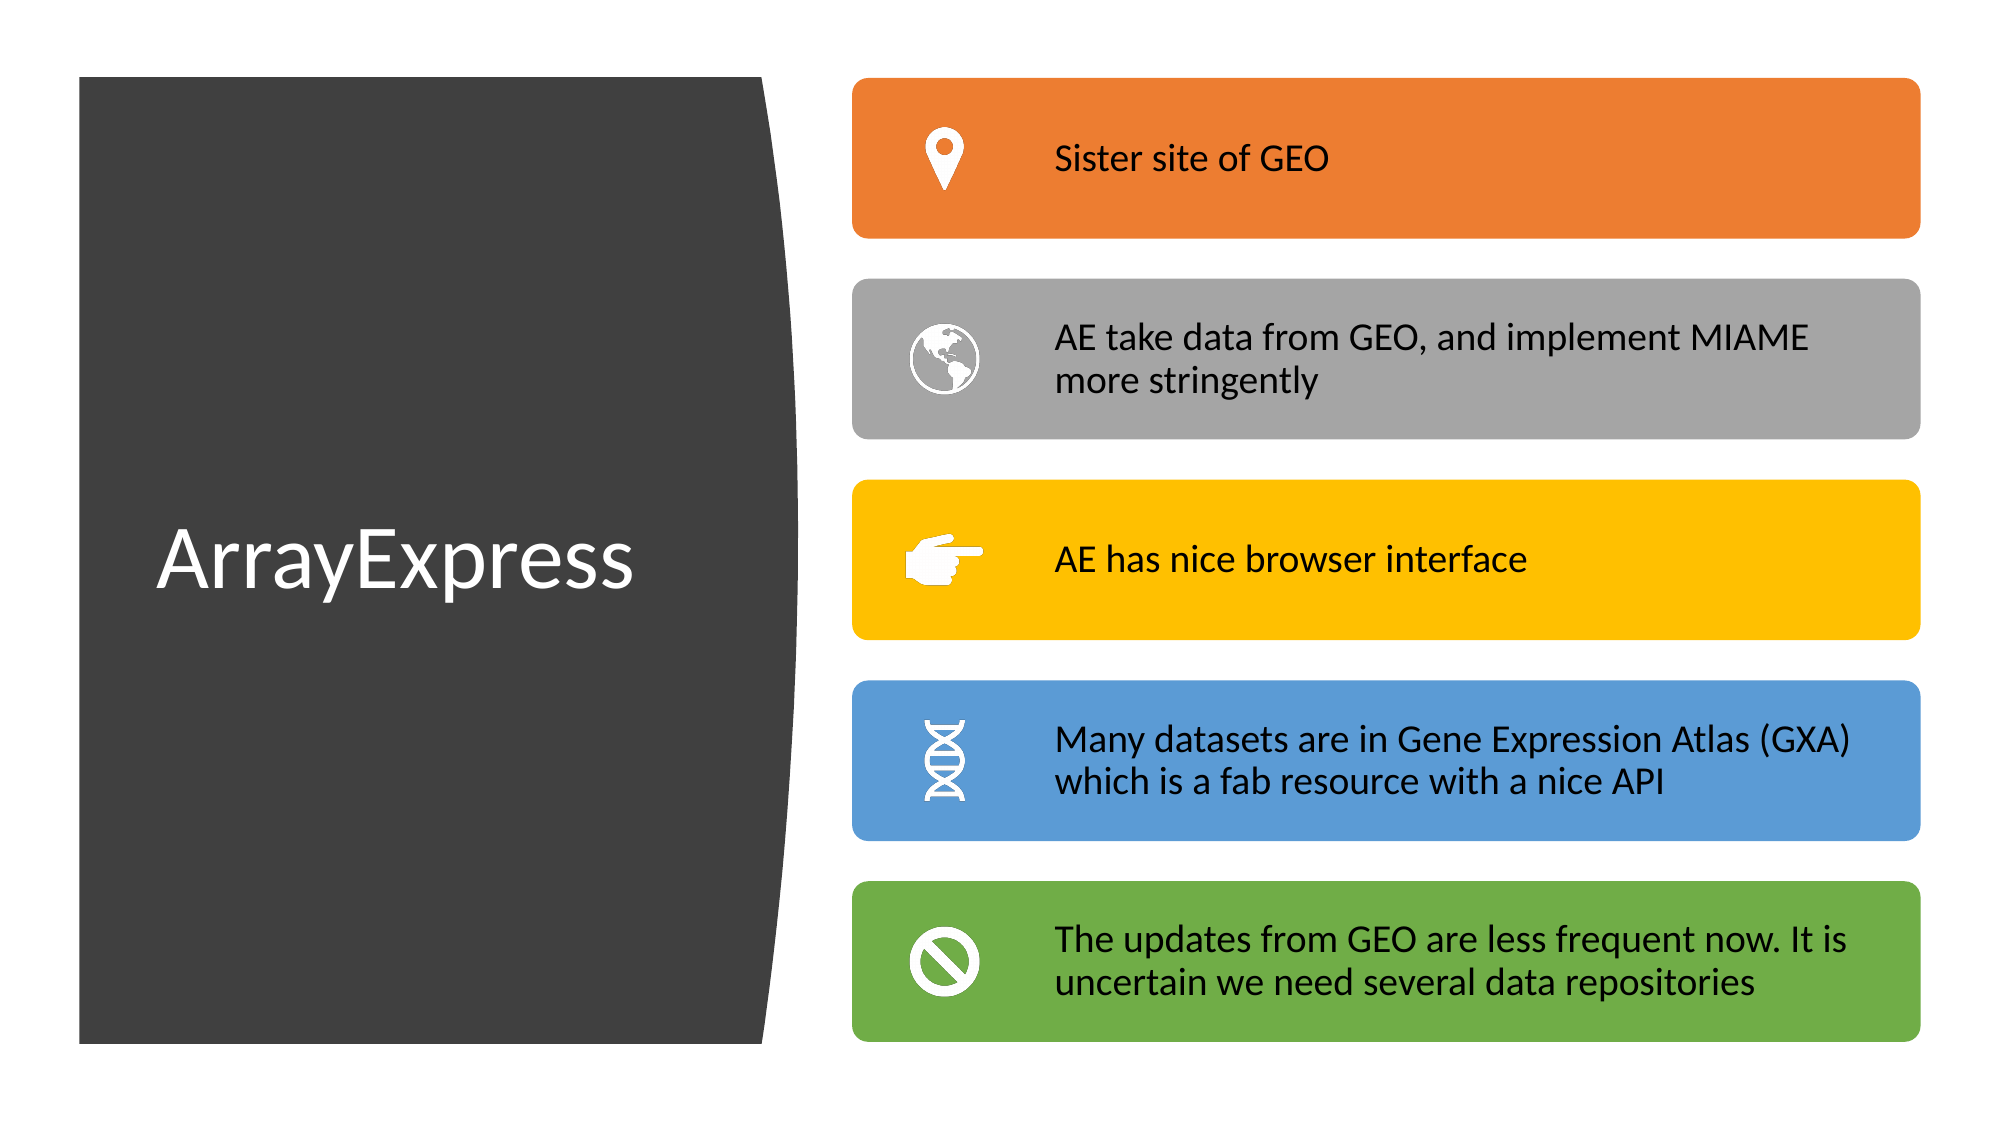

Sister site of GEO
AE take data from GEO, and implement MIAME more stringently
AE has nice browser interface
Many datasets are in Gene Expression Atlas (GXA) which is a fab resource with a nice API
The updates from GEO are less frequent now. It is uncertain we need several data repositories

# ArrayExpress